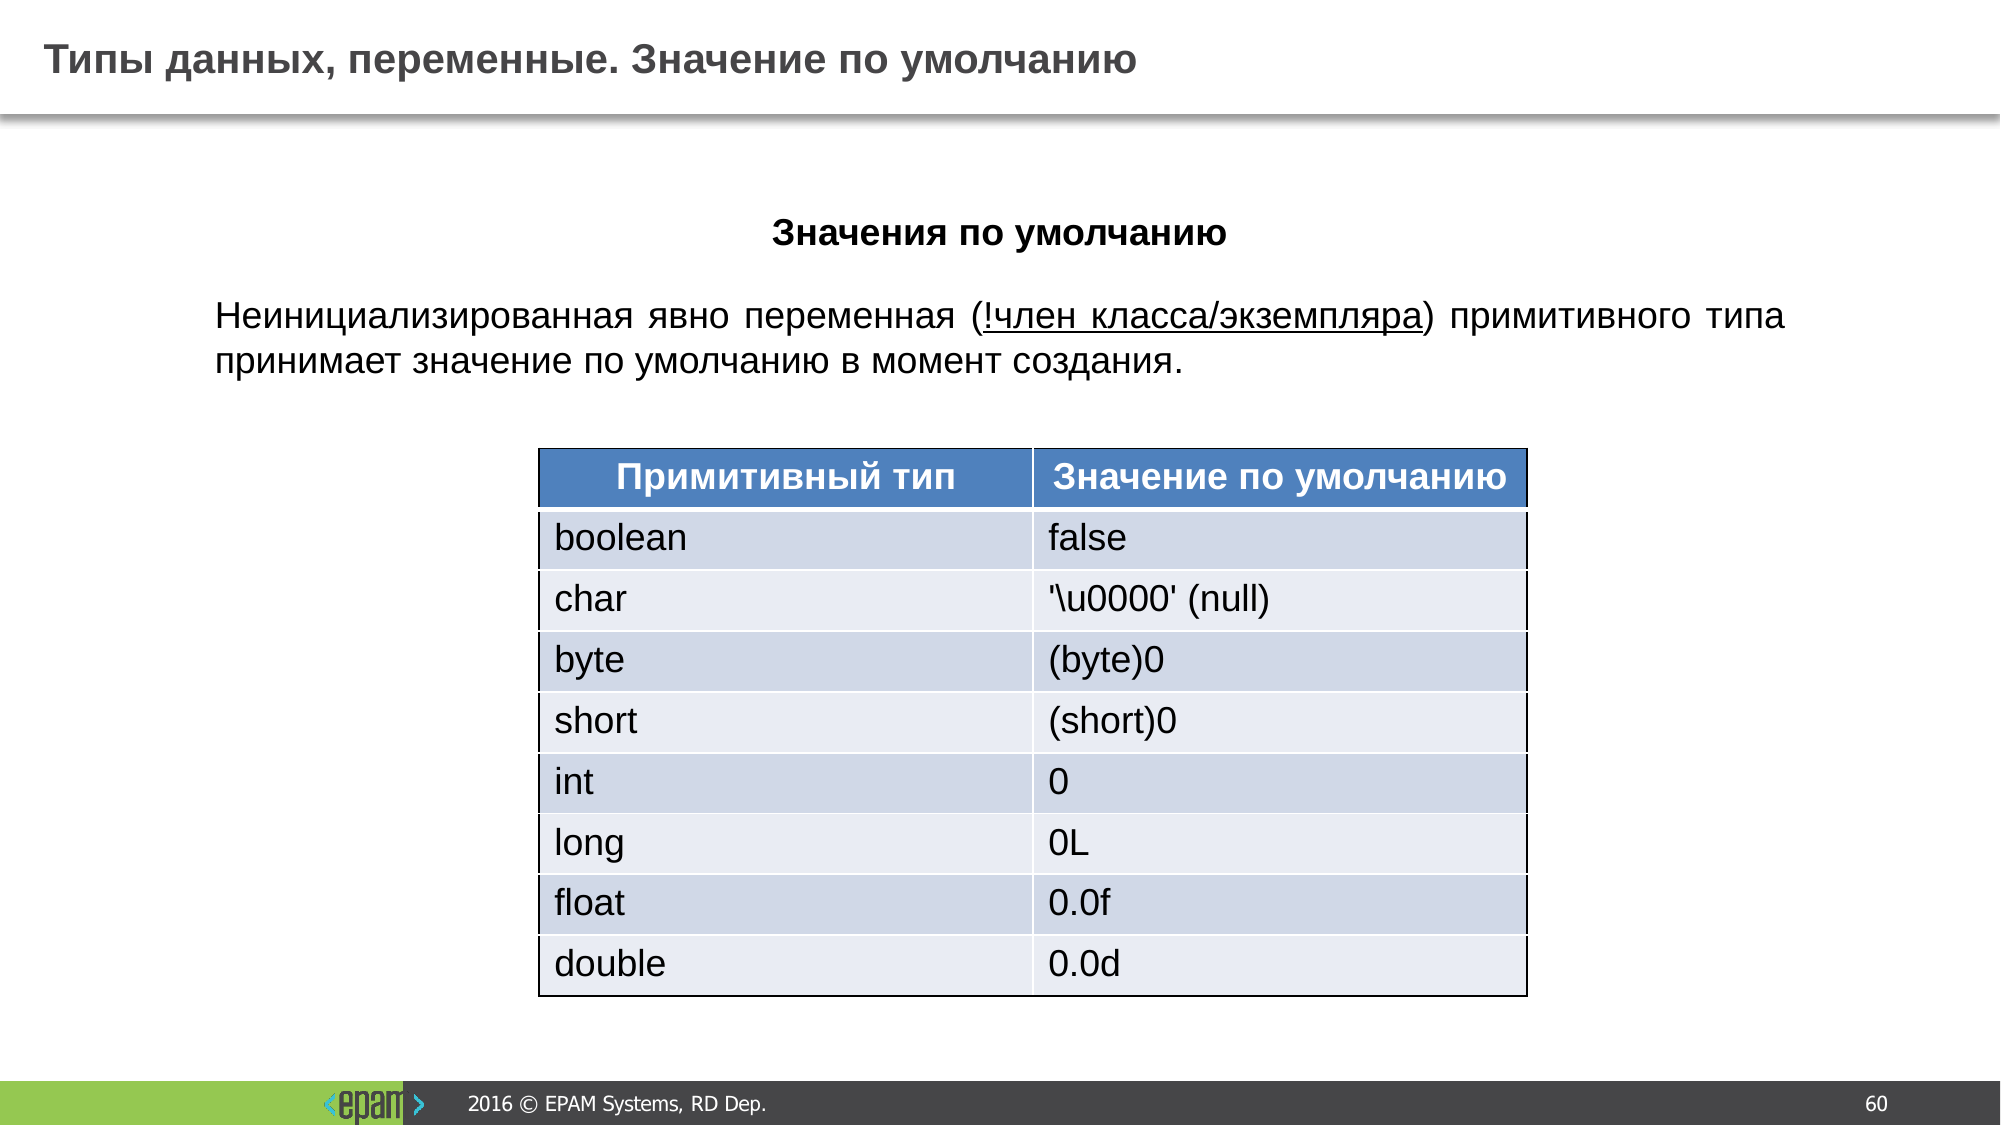

# Типы данных, переменные. Значение по умолчанию
Значения по умолчанию

Неинициализированная явно переменная (!член класса/экземпляра) примитивного типа принимает значение по умолчанию в момент создания.
| Примитивный тип | Значение по умолчанию |
| --- | --- |
| boolean | false |
| char | '\u0000' (null) |
| byte | (byte)0 |
| short | (short)0 |
| int | 0 |
| long | 0L |
| float | 0.0f |
| double | 0.0d |
2016 © EPAM Systems, RD Dep.
60